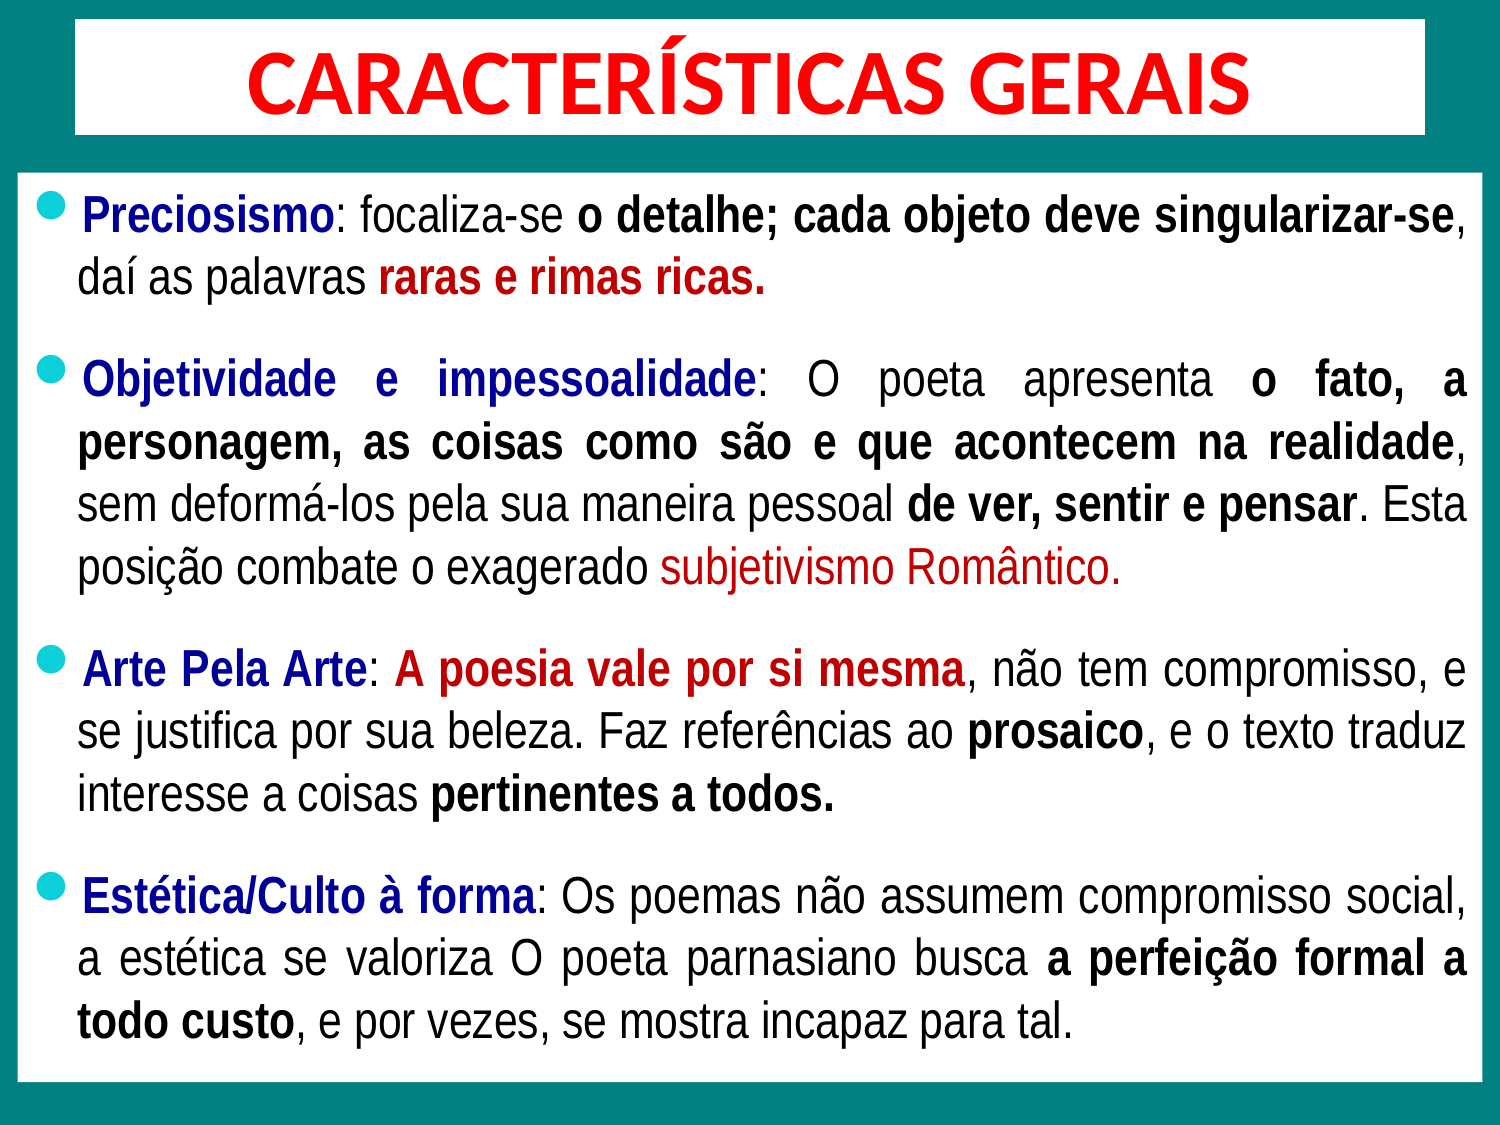

# CARACTERÍSTICAS GERAIS
Preciosismo: focaliza-se o detalhe; cada objeto deve singularizar-se, daí as palavras raras e rimas ricas.

Objetividade e impessoalidade: O poeta apresenta o fato, a personagem, as coisas como são e que acontecem na realidade, sem deformá-los pela sua maneira pessoal de ver, sentir e pensar. Esta posição combate o exagerado subjetivismo Romântico.

Arte Pela Arte: A poesia vale por si mesma, não tem compromisso, e se justifica por sua beleza. Faz referências ao prosaico, e o texto traduz interesse a coisas pertinentes a todos.

Estética/Culto à forma: Os poemas não assumem compromisso social, a estética se valoriza O poeta parnasiano busca a perfeição formal a todo custo, e por vezes, se mostra incapaz para tal.